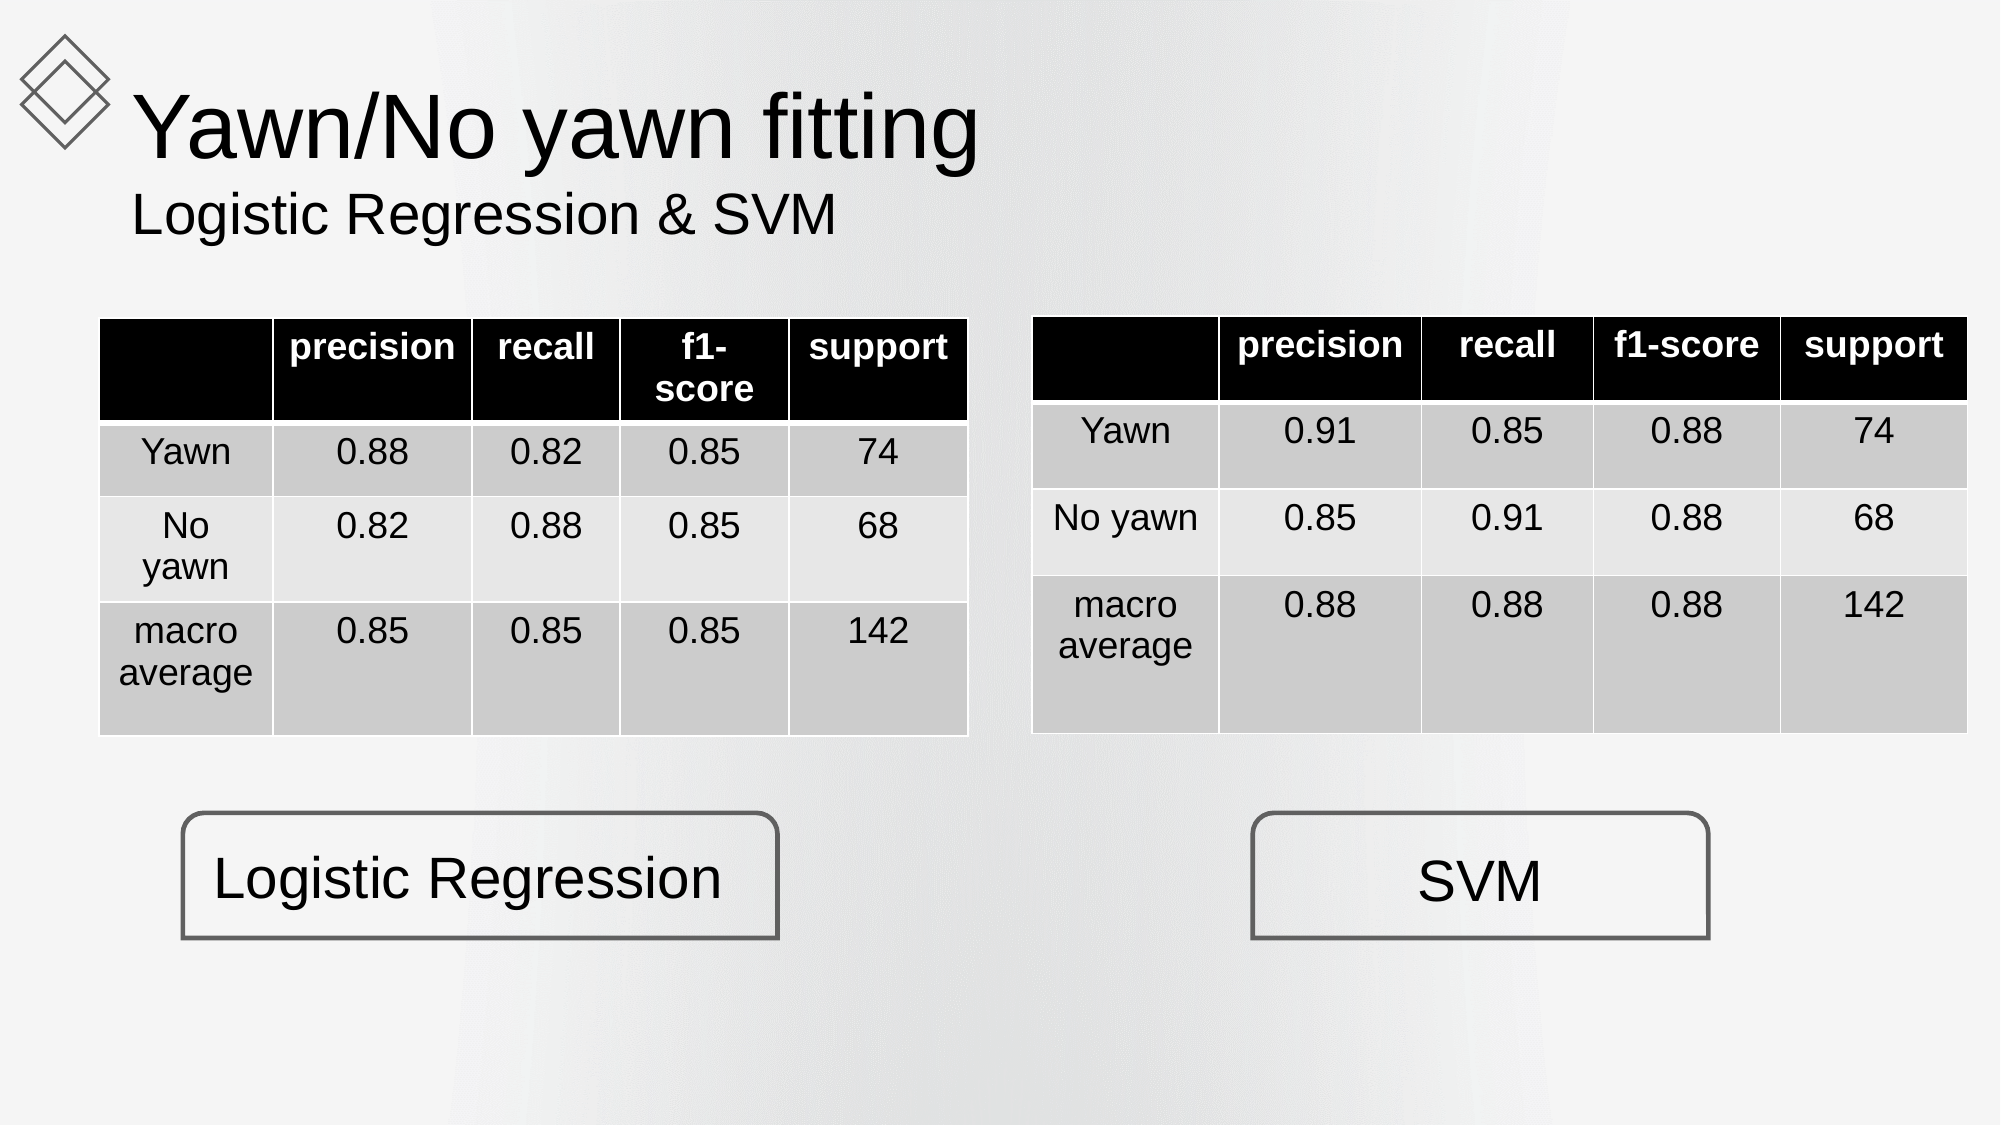

Yawn/No yawn fitting
Logistic Regression & SVM
|  | precision | recall | f1-score | support |
| --- | --- | --- | --- | --- |
| Yawn | 0.91 | 0.85 | 0.88 | 74 |
| No yawn | 0.85 | 0.91 | 0.88 | 68 |
| macro average | 0.88 | 0.88 | 0.88 | 142 |
|  | precision | recall | f1-score | support |
| --- | --- | --- | --- | --- |
| Yawn | 0.88 | 0.82 | 0.85 | 74 |
| No yawn | 0.82 | 0.88 | 0.85 | 68 |
| macro average | 0.85 | 0.85 | 0.85 | 142 |

SVM

Logistic Regression